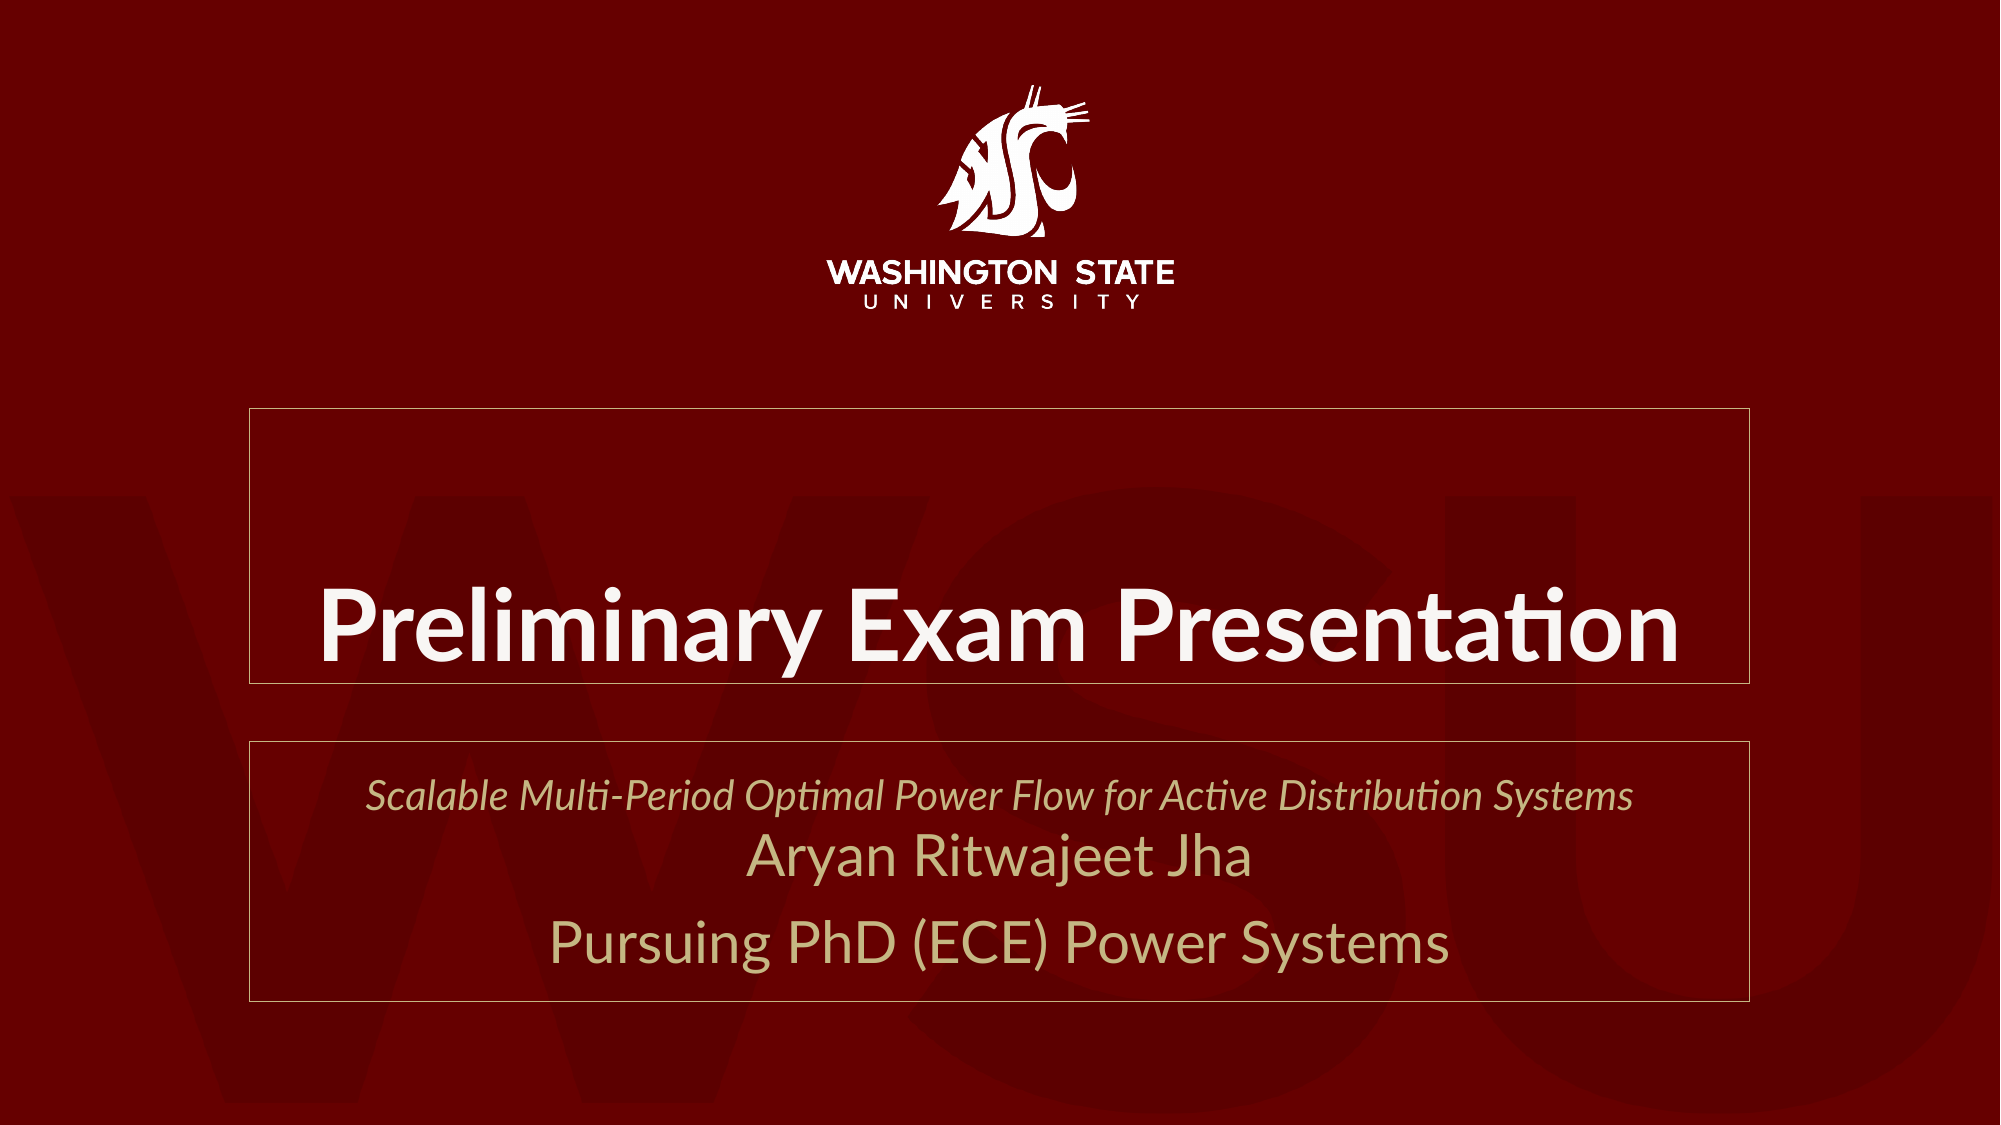

# Preliminary Exam Presentation
Scalable Multi-Period Optimal Power Flow for Active Distribution Systems
Aryan Ritwajeet Jha
Pursuing PhD (ECE) Power Systems